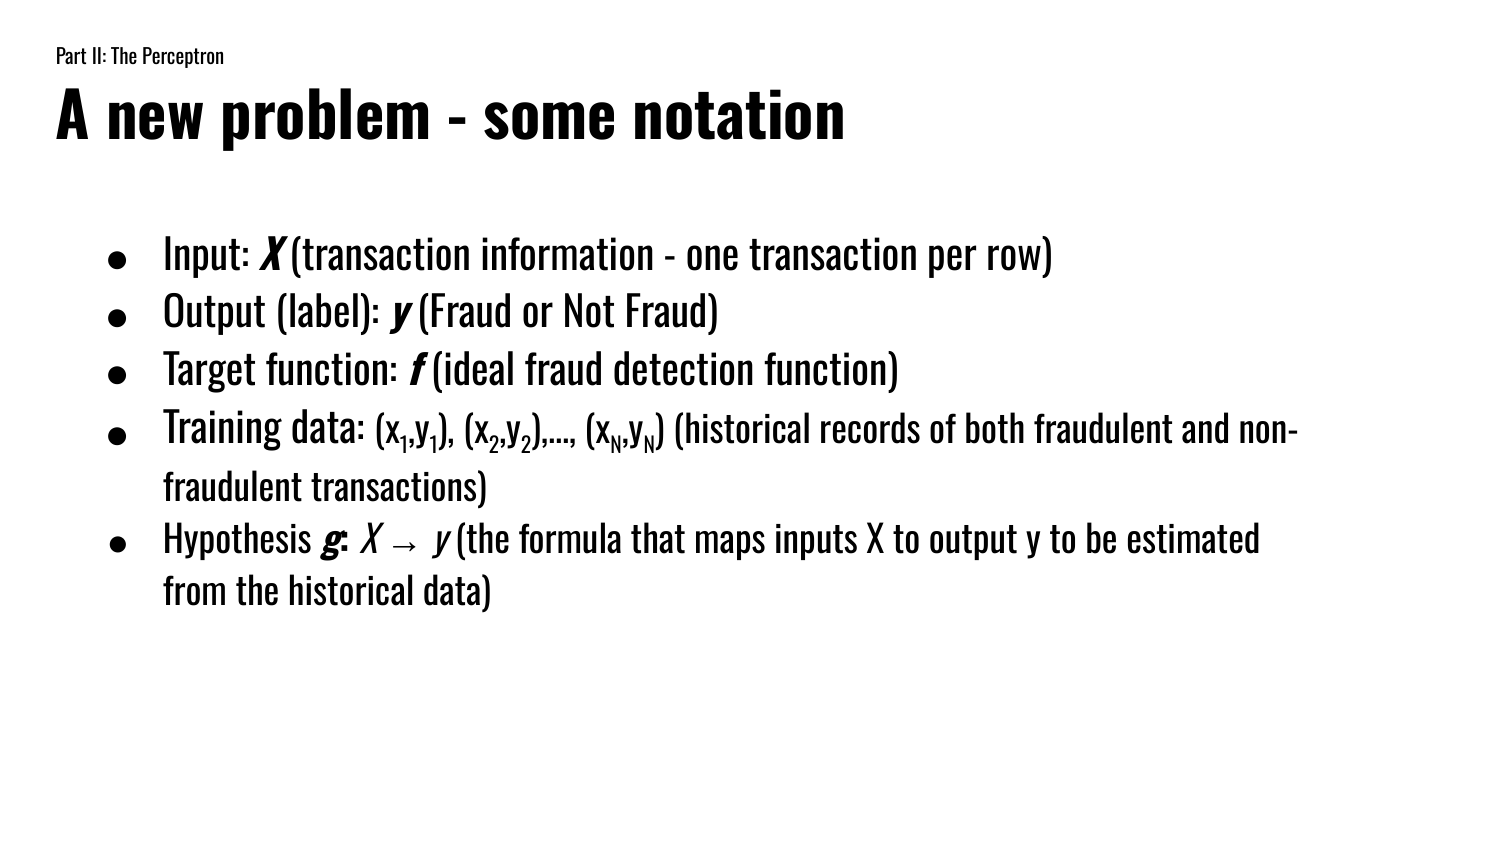

Part II: The Perceptron
A new problem - some notation
Input: X (transaction information - one transaction per row)
Output (label): y (Fraud or Not Fraud)
Target function: f (ideal fraud detection function)
Training data: (x1,y1), (x2,y2),..., (xN,yN) (historical records of both fraudulent and non-fraudulent transactions)
Hypothesis g: X → y (the formula that maps inputs X to output y to be estimated from the historical data)